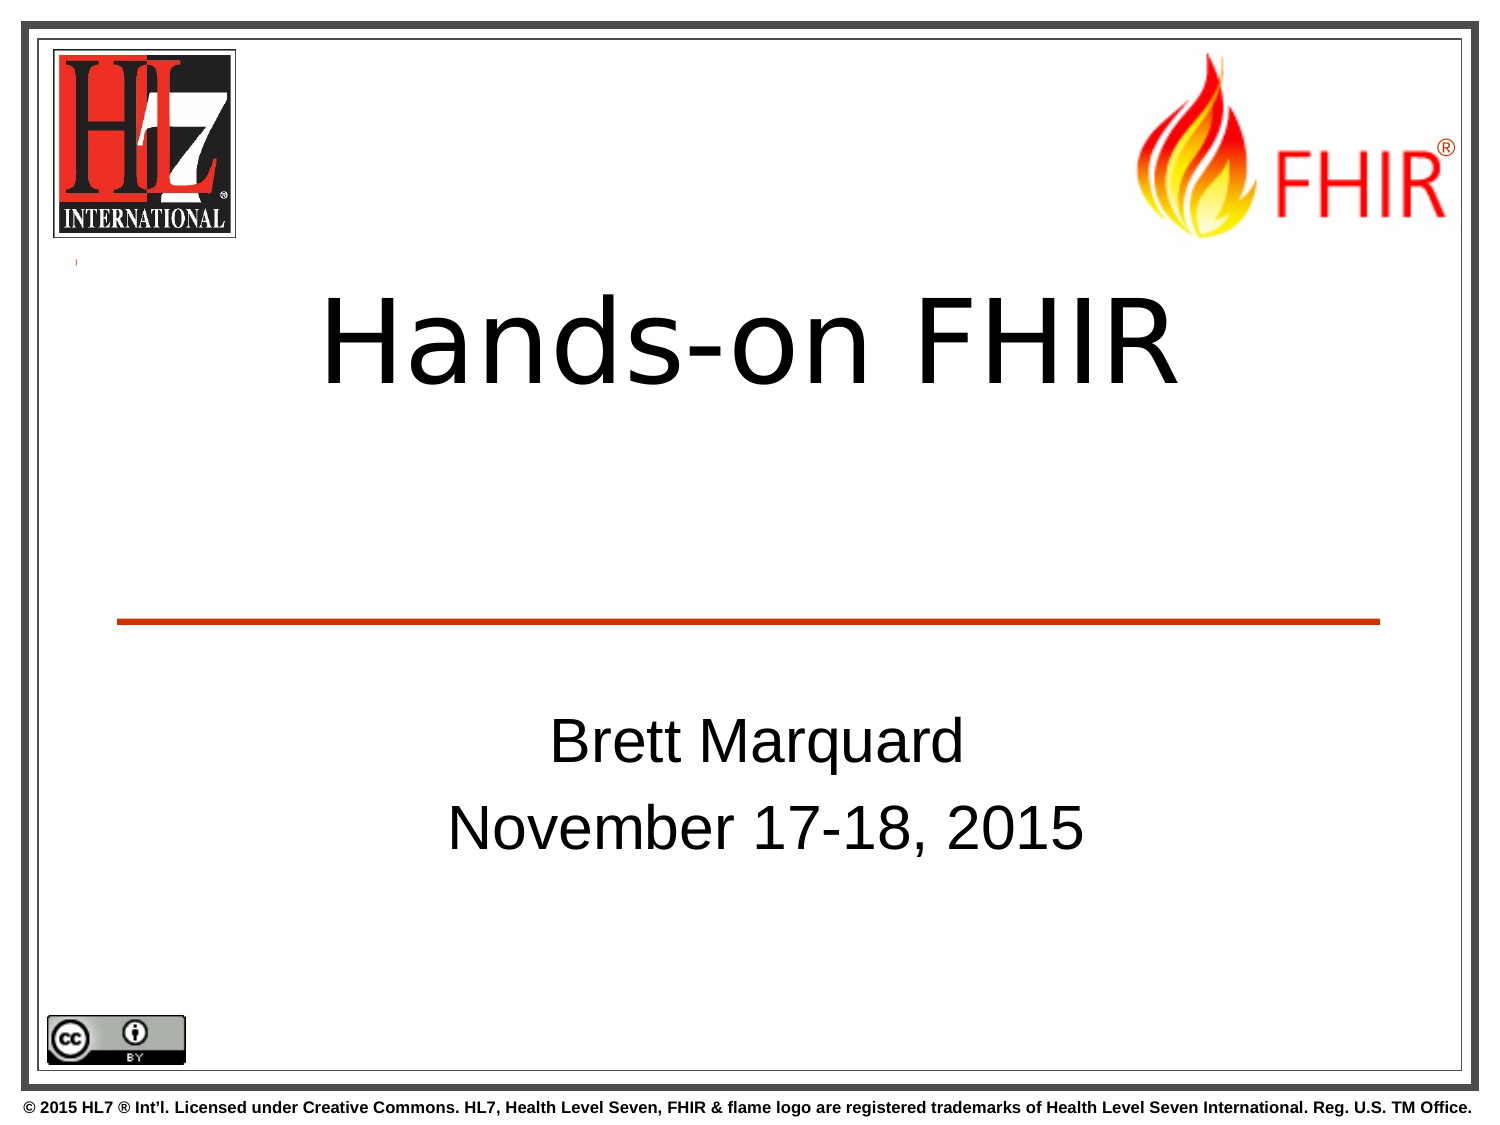

# Hands-on FHIR
Brett Marquard
November 17-18, 2015